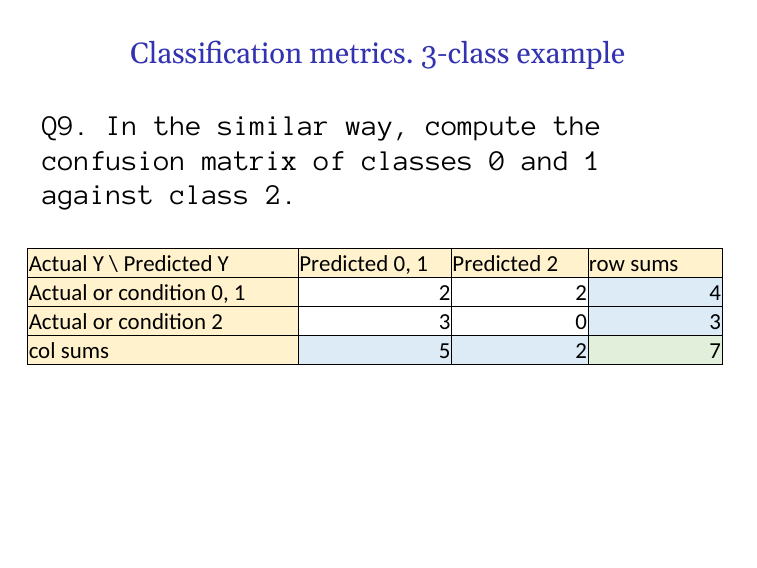

# Classification metrics. 3-class example
Q9. In the similar way, compute the confusion matrix of classes 0 and 1 against class 2.
| Actual Y \ Predicted Y | Predicted 0, 1 | Predicted 2 | row sums |
| --- | --- | --- | --- |
| Actual or condition 0, 1 | 2 | 2 | 4 |
| Actual or condition 2 | 3 | 0 | 3 |
| col sums | 5 | 2 | 7 |